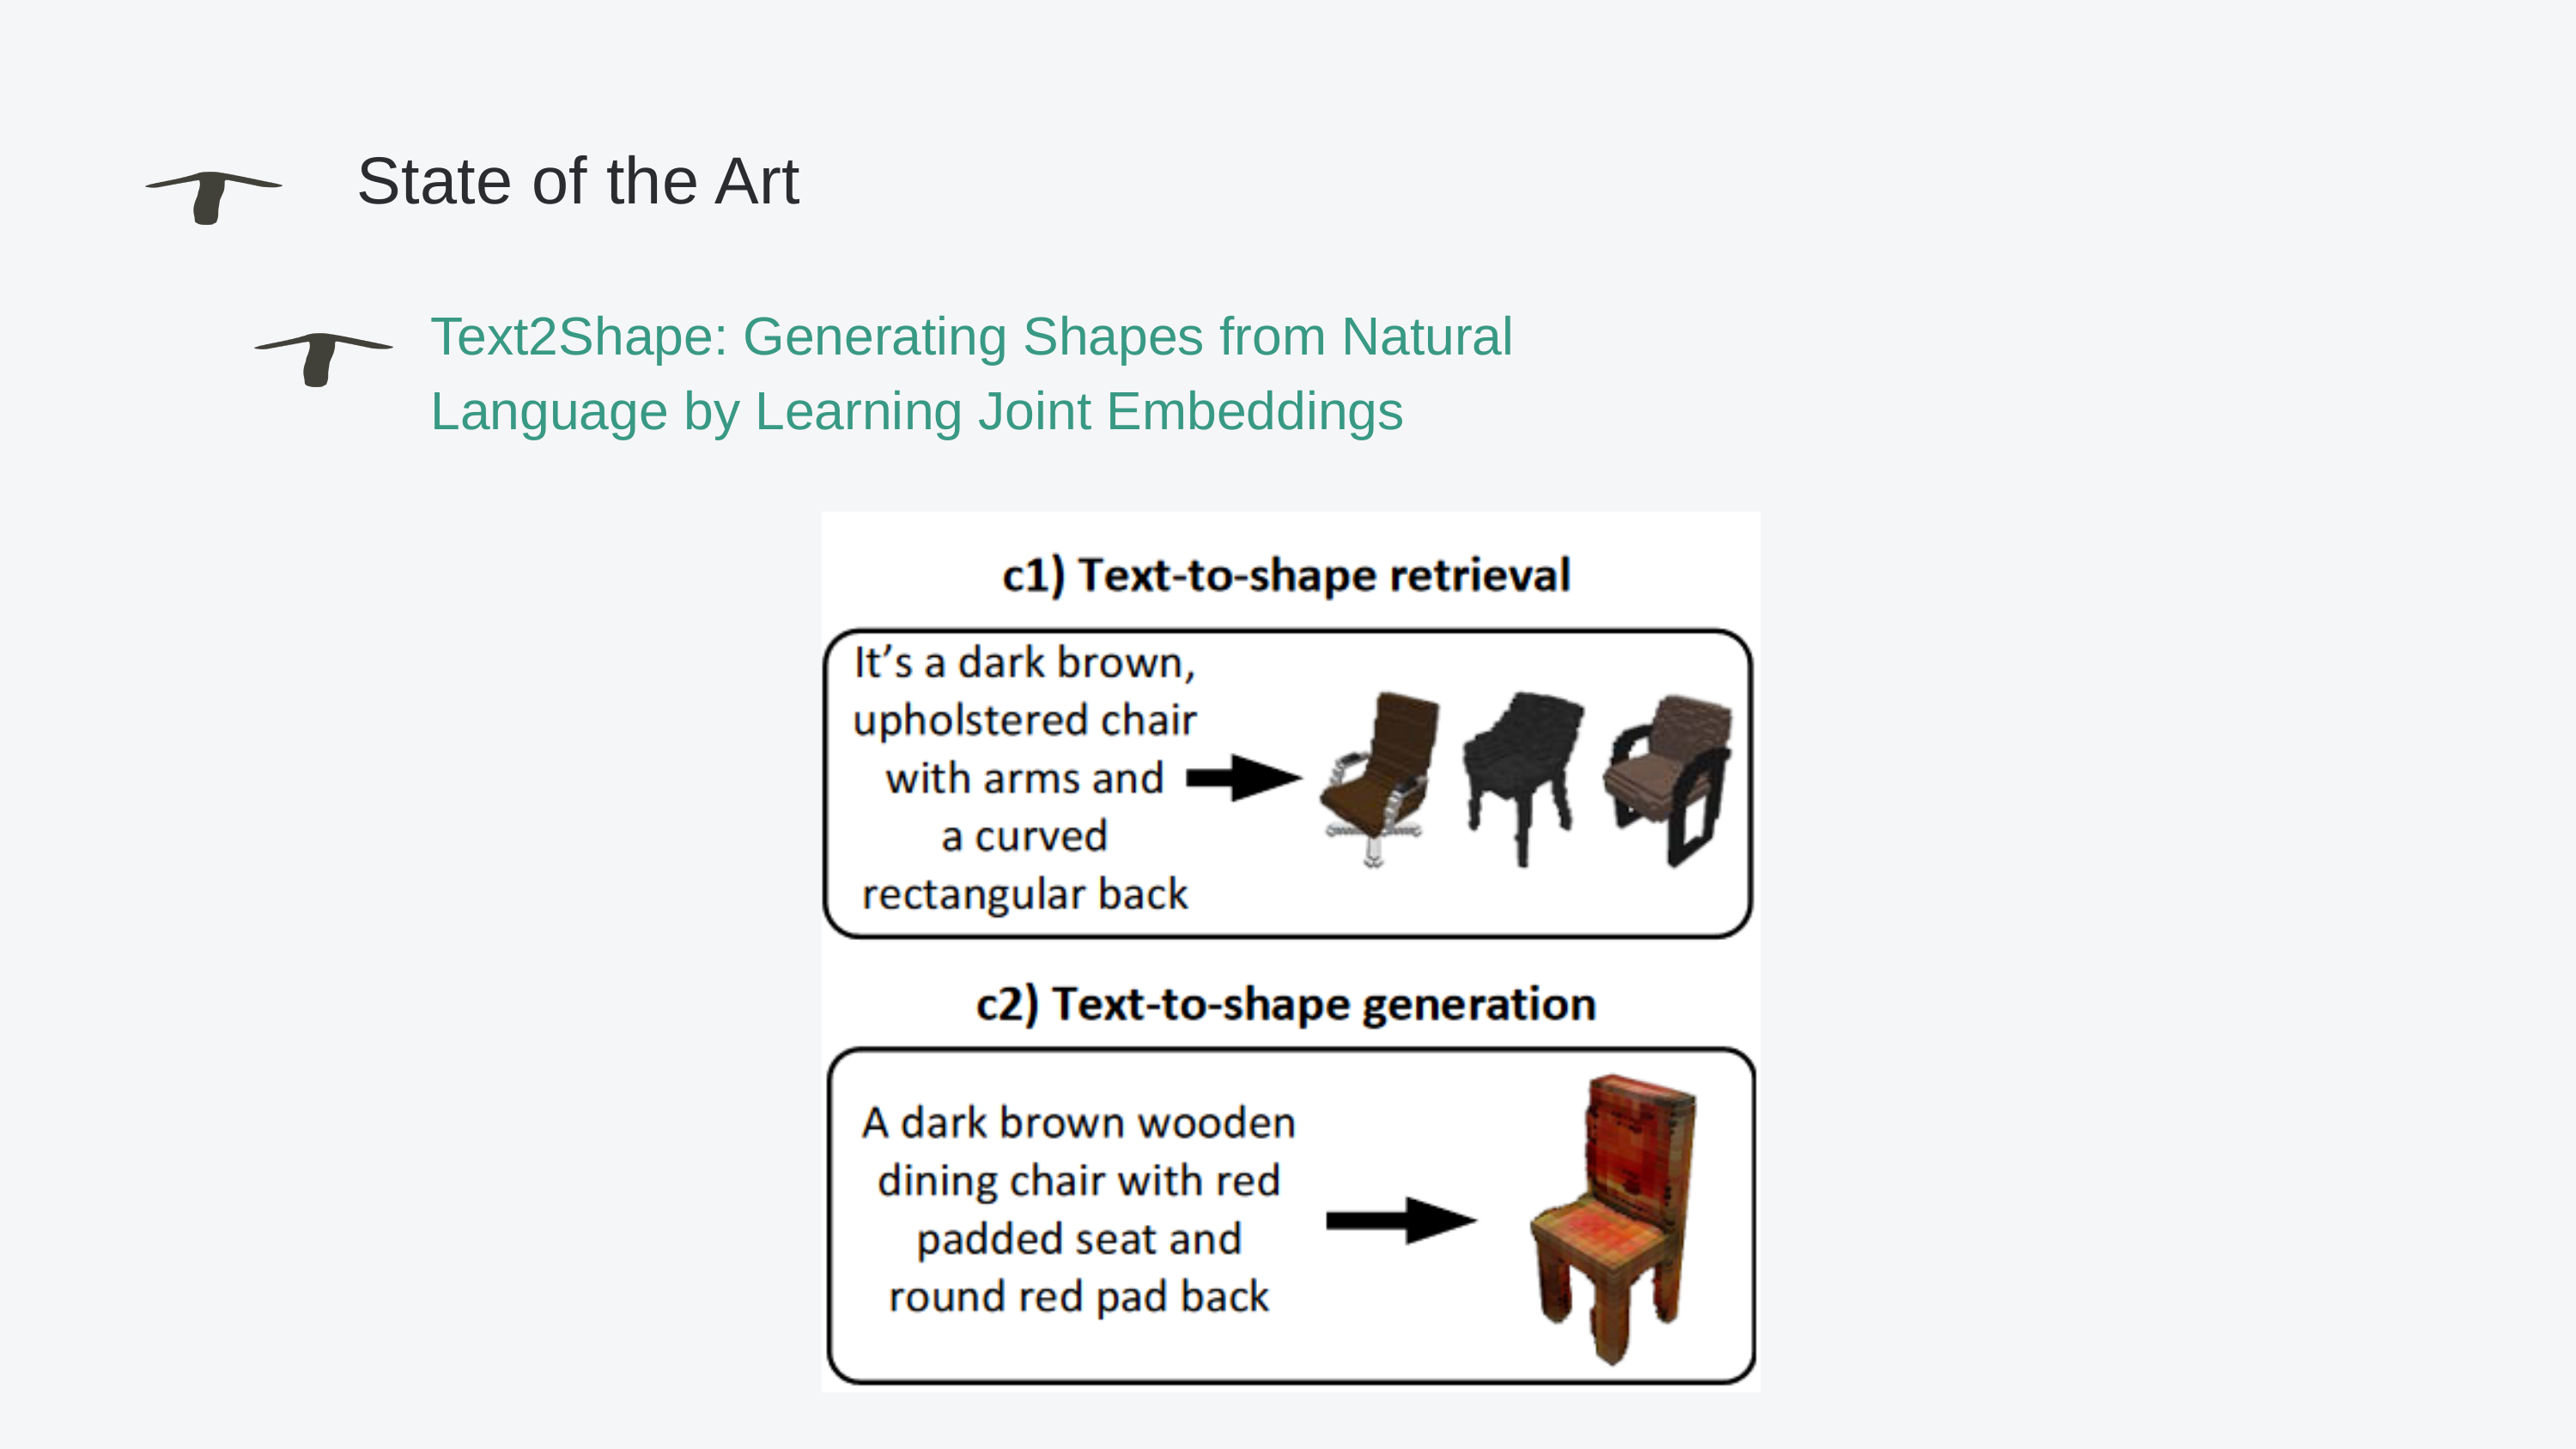

State of the Art

Text2Shape: Generating Shapes from Natural Language by Learning Joint Embeddings